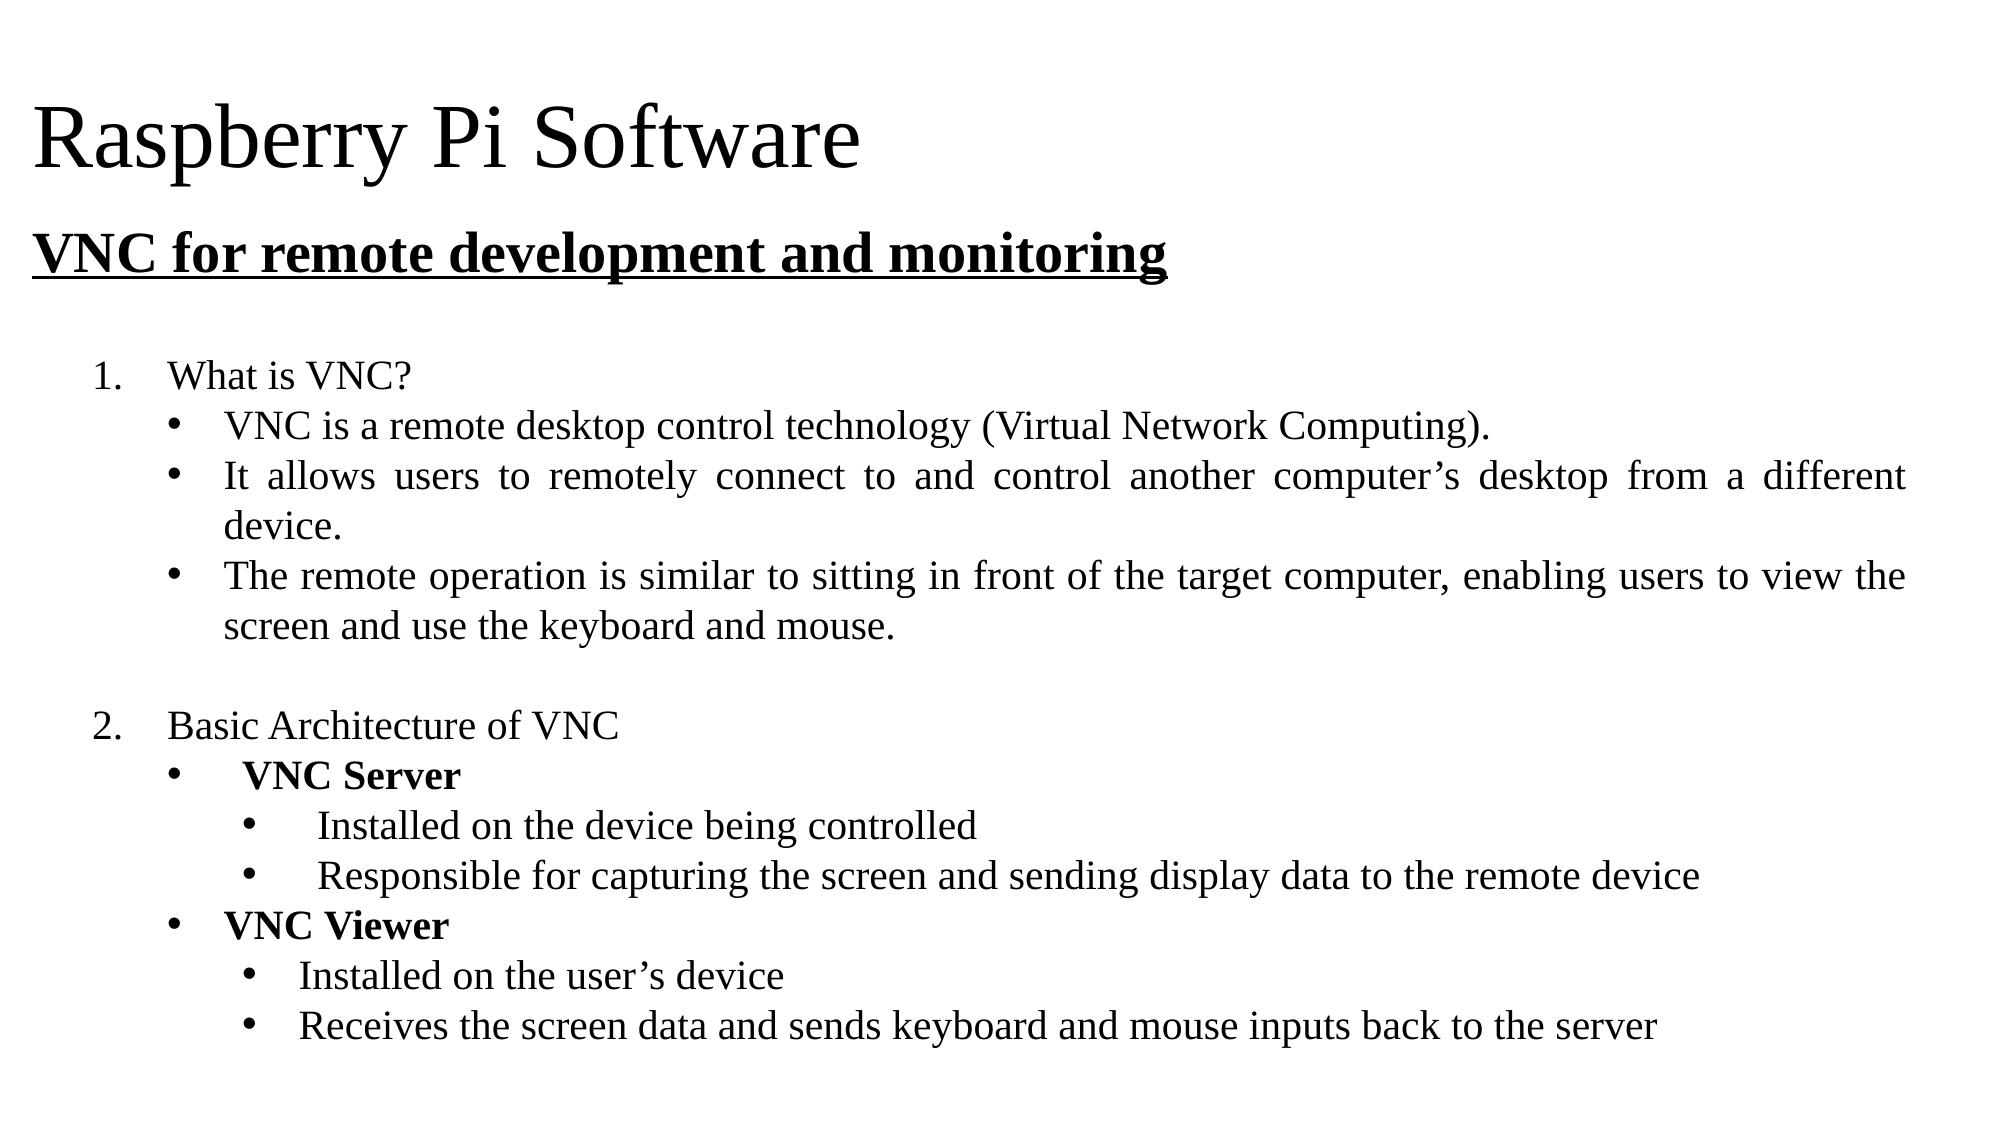

# Raspberry Pi Software
VNC for remote development and monitoring

What is VNC?
VNC is a remote desktop control technology (Virtual Network Computing).
It allows users to remotely connect to and control another computer’s desktop from a different device.
The remote operation is similar to sitting in front of the target computer, enabling users to view the screen and use the keyboard and mouse.

Basic Architecture of VNC
VNC Server
Installed on the device being controlled
Responsible for capturing the screen and sending display data to the remote device
VNC Viewer
Installed on the user’s device
Receives the screen data and sends keyboard and mouse inputs back to the server